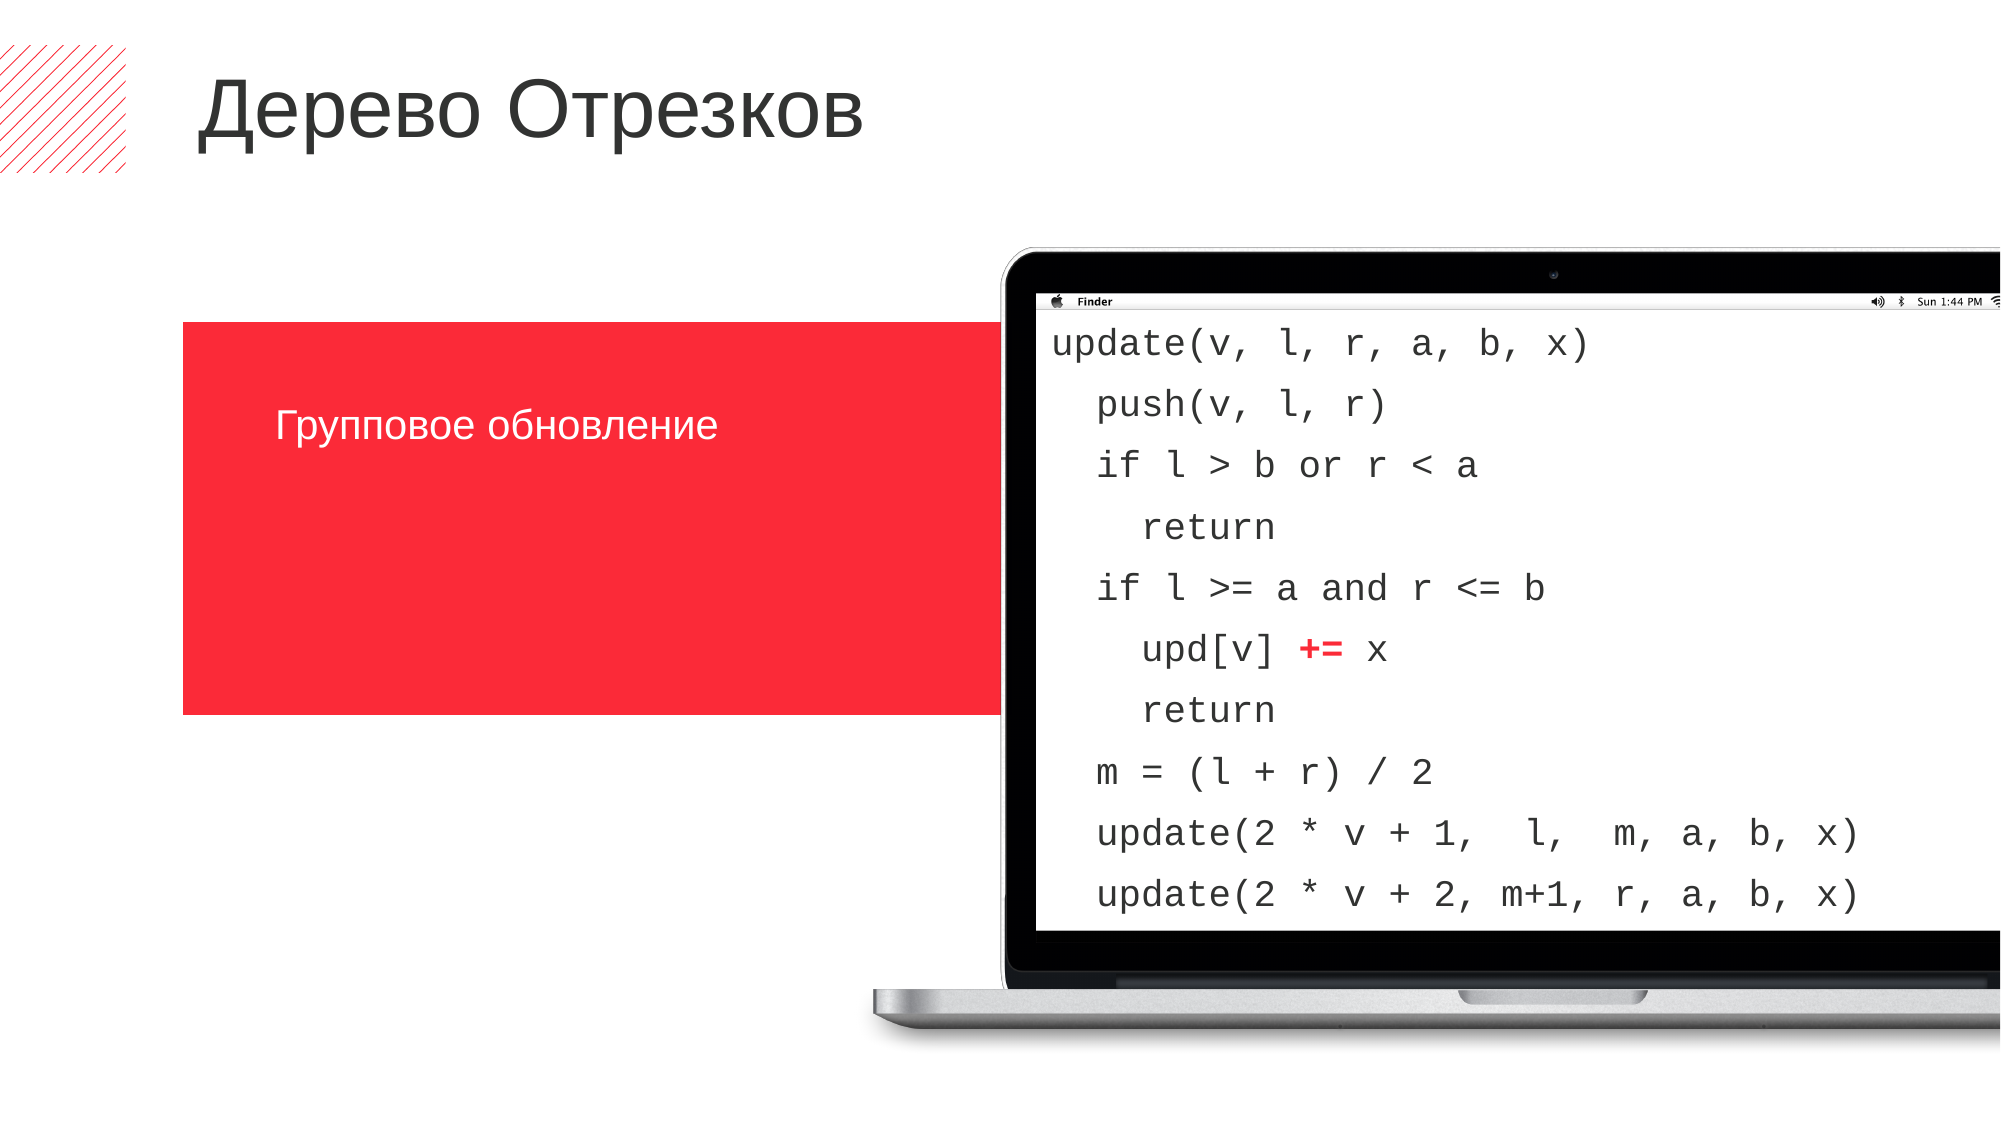

Дерево Отрезков
update(v, l, r, a, b, x)
  push(v, l, r)
  if l > b or r < a
    return
  if l >= a and r <= b
    upd[v] += x
    return
  m = (l + r) / 2
  update(2 * v + 1,  l,  m, a, b, x)
  update(2 * v + 2, m+1, r, a, b, x)

Групповое обновление